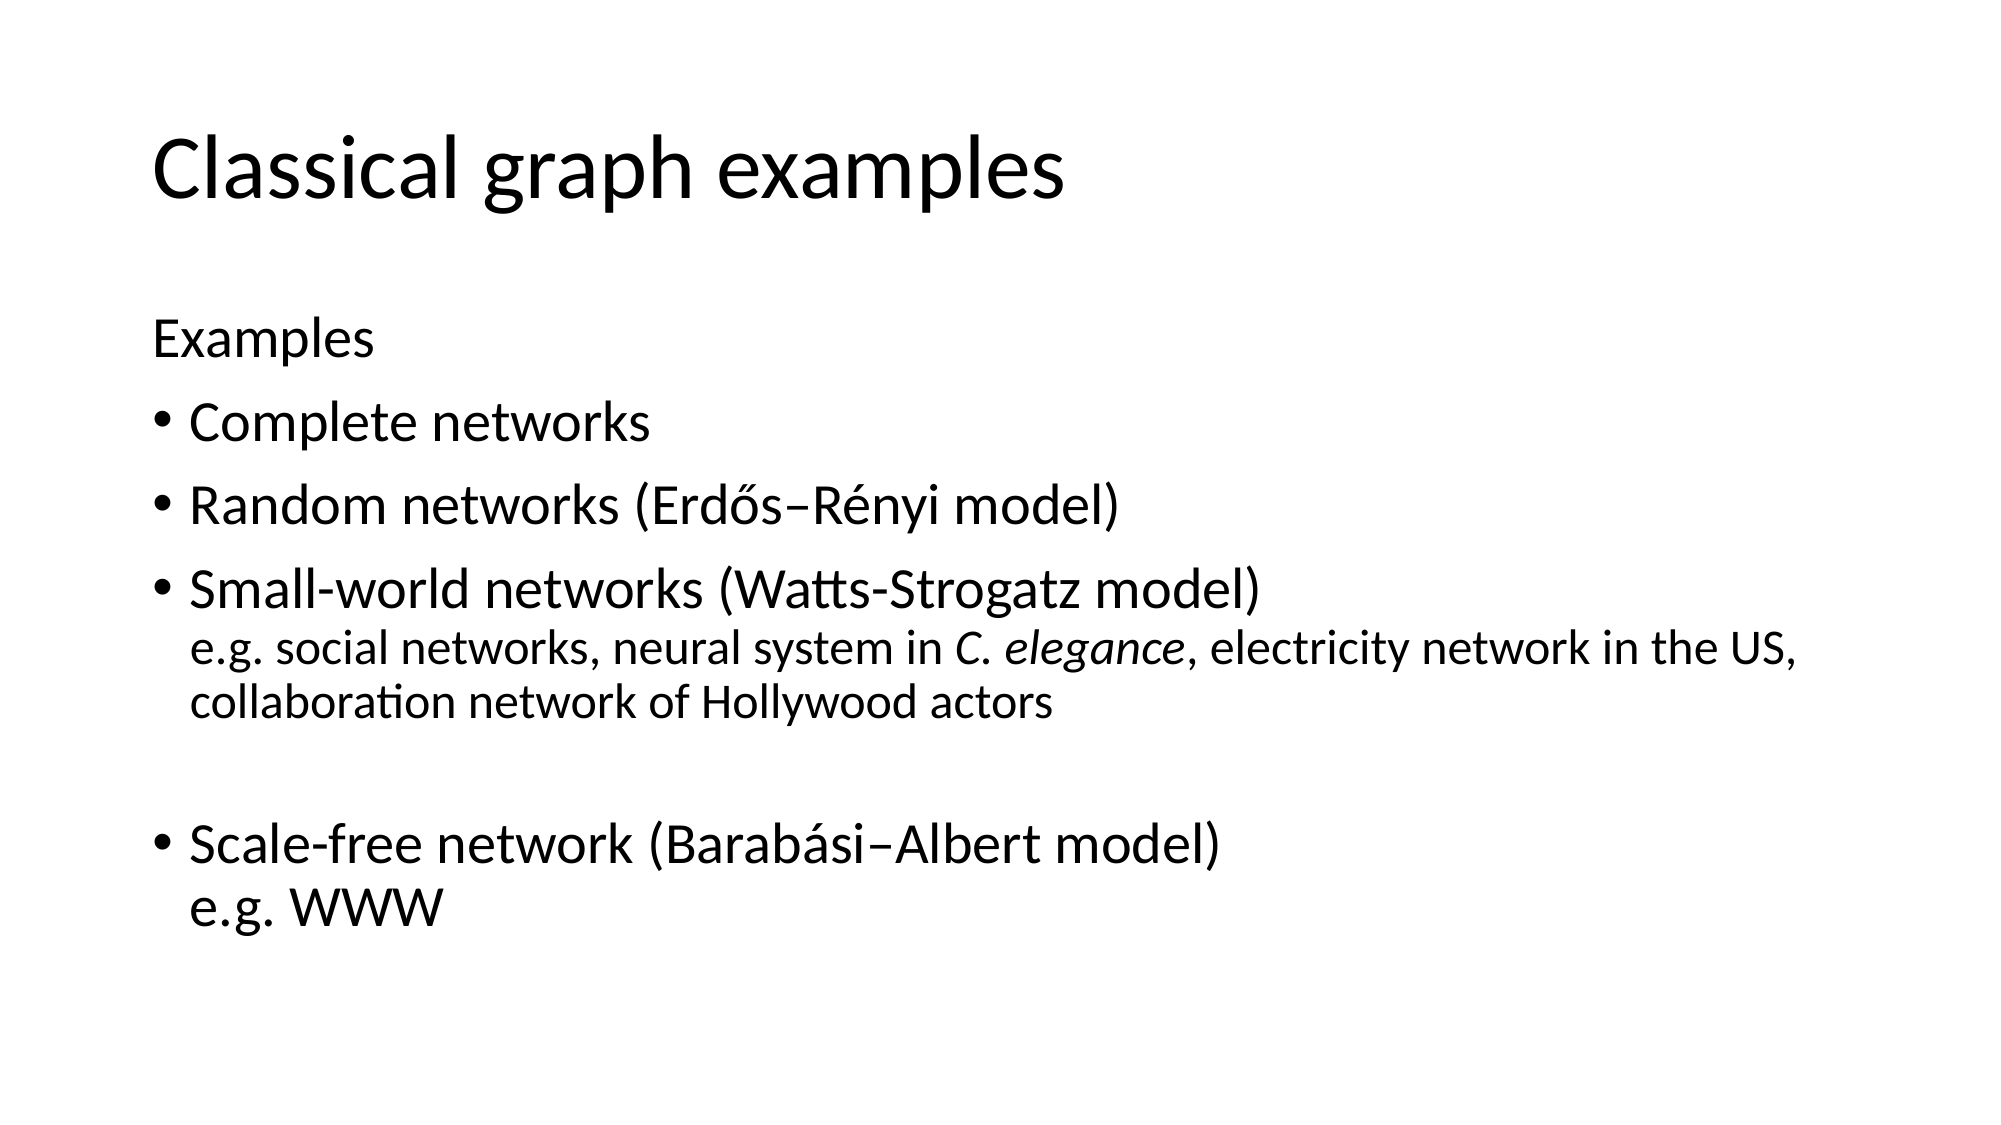

# Classical graph examples
Examples
Complete networks
Random networks (Erdős–Rényi model)
Small-world networks (Watts-Strogatz model)
e.g. social networks, neural system in C. elegance, electricity network in the US, collaboration network of Hollywood actors
Scale-free network (Barabási–Albert model)
e.g. WWW